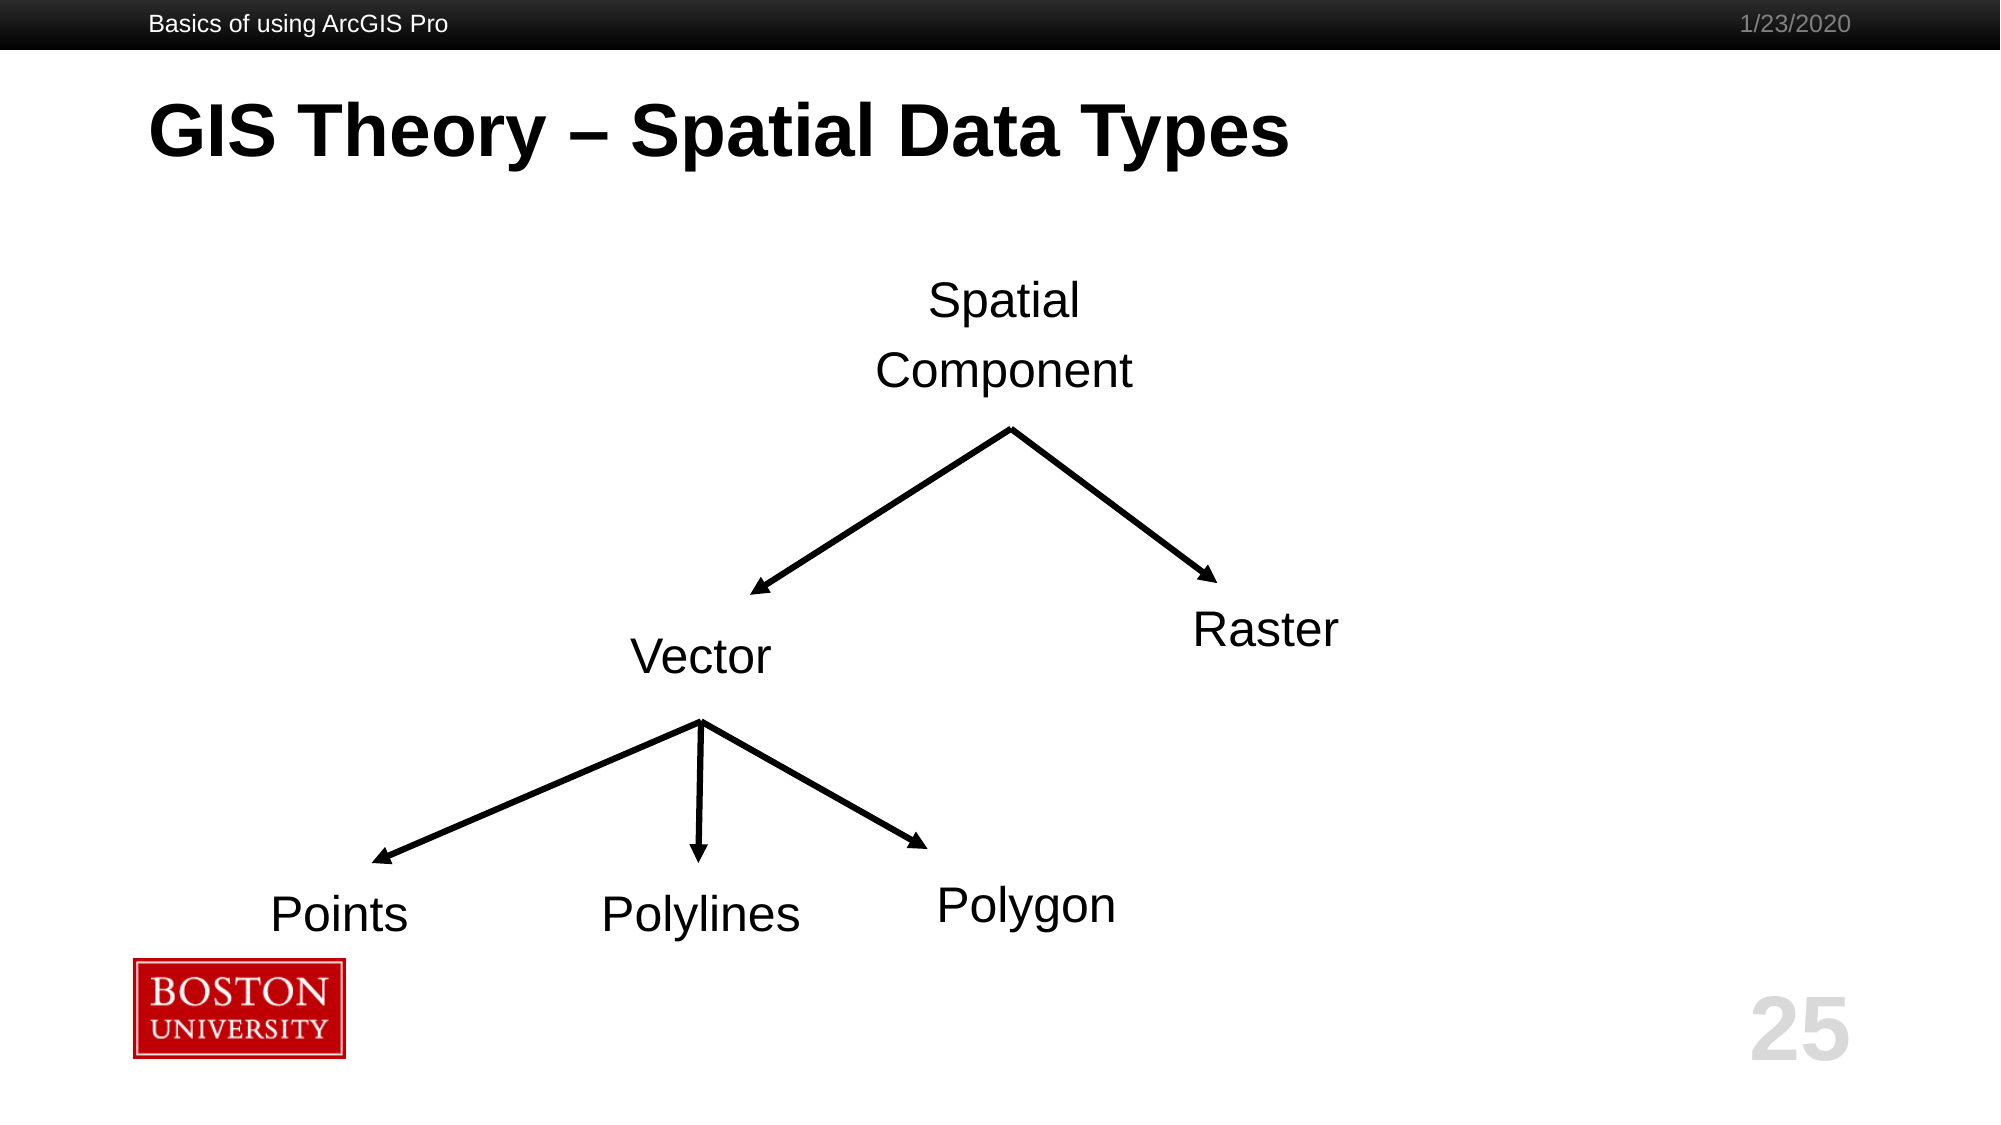

Basics of using ArcGIS Pro
1/23/2020
# GIS Theory – Spatial Data Types
Spatial
Component
Raster
Vector
Polygon
Polylines
Points
25